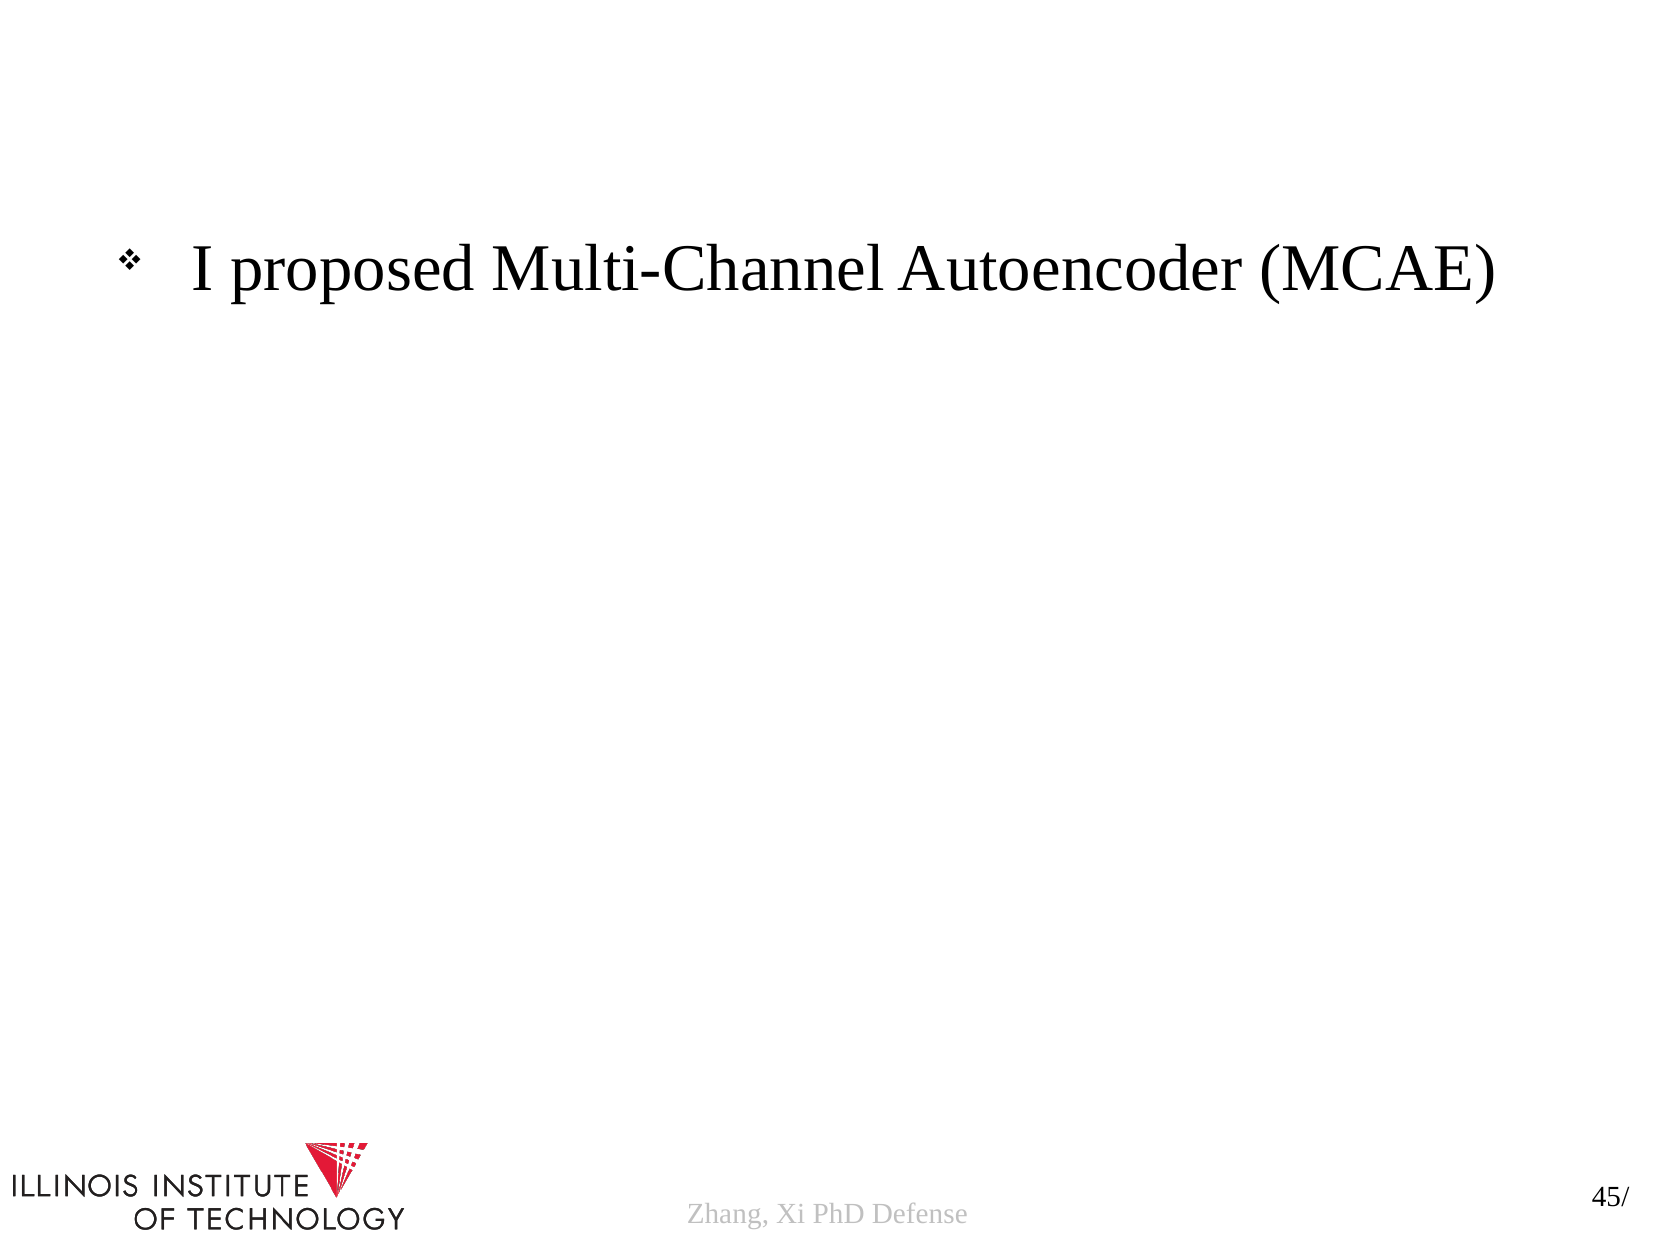

I proposed Multi-Channel Autoencoder (MCAE)
45/
Zhang, Xi PhD Defense